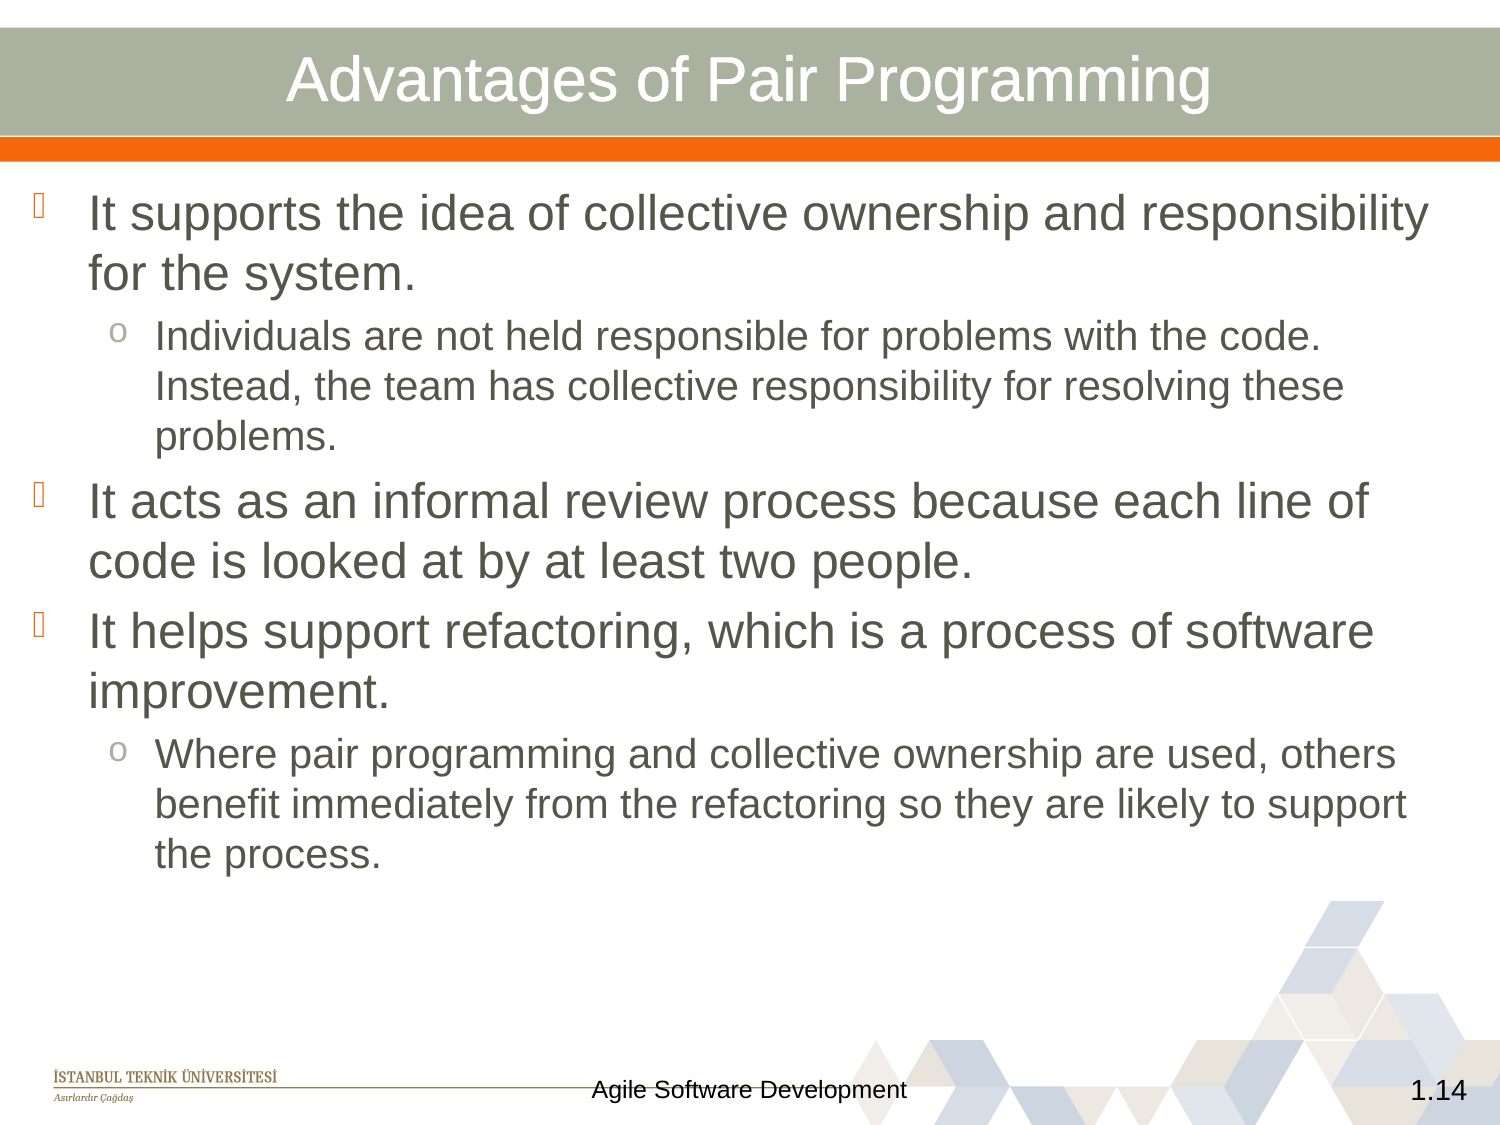

# Advantages of Pair Programming
It supports the idea of collective ownership and responsibility for the system.
Individuals are not held responsible for problems with the code. Instead, the team has collective responsibility for resolving these problems.
It acts as an informal review process because each line of code is looked at by at least two people.
It helps support refactoring, which is a process of software improvement.
Where pair programming and collective ownership are used, others benefit immediately from the refactoring so they are likely to support the process.
Agile Software Development
1.14